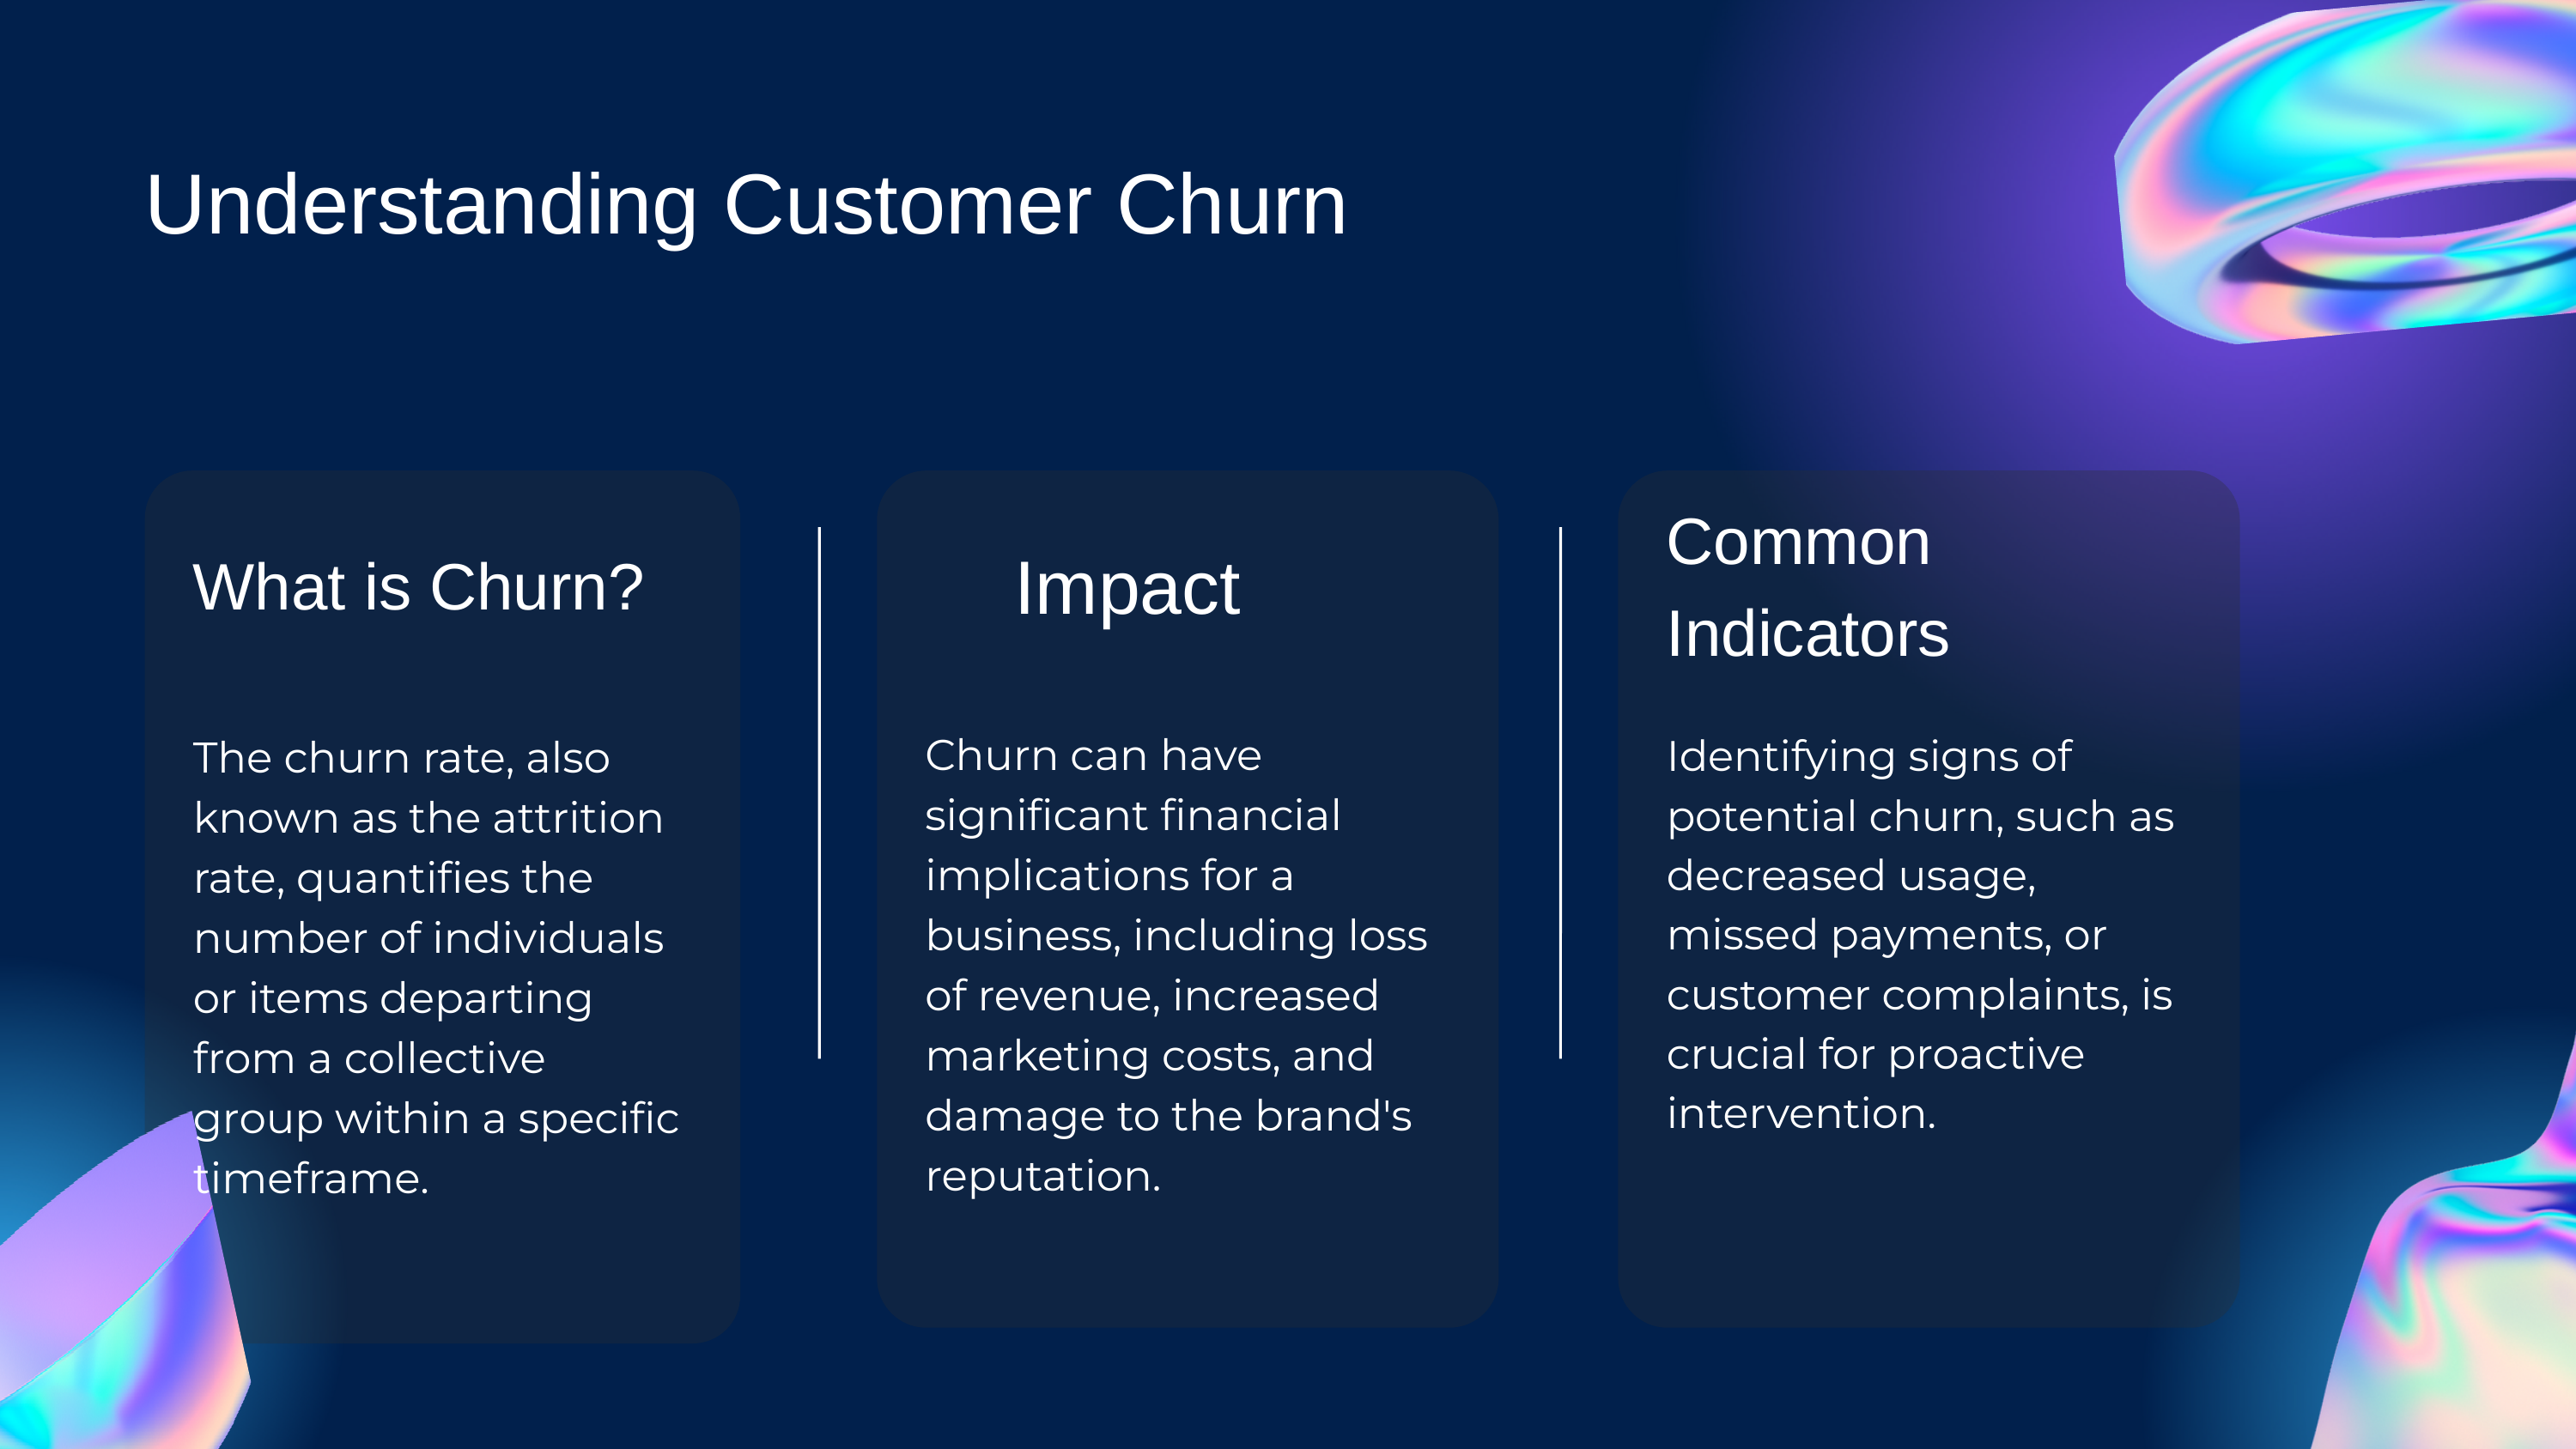

Understanding Customer Churn

Common Indicators
Impact
What is Churn?
Churn can have significant financial implications for a business, including loss of revenue, increased marketing costs, and damage to the brand's reputation.
Identifying signs of potential churn, such as decreased usage, missed payments, or customer complaints, is crucial for proactive intervention.

The churn rate, also known as the attrition rate, quantifies the number of individuals or items departing from a collective group within a specific timeframe.